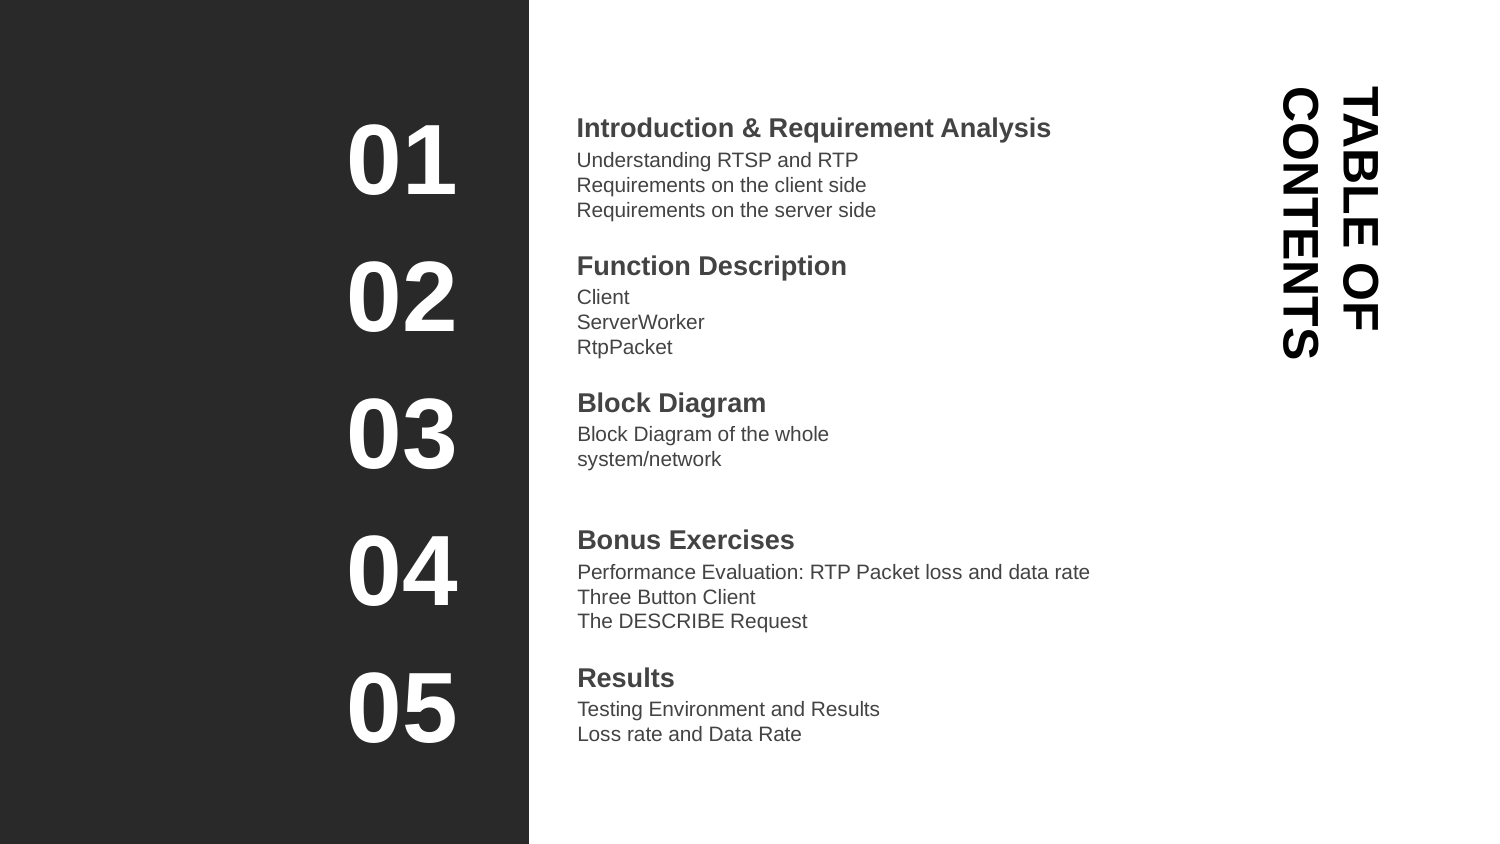

# Introduction & Requirement Analysis
01
Understanding RTSP and RTP
Requirements on the client side
Requirements on the server side

Function Description
02
Client
ServerWorker
RtpPacket
TABLE OF CONTENTS
Block Diagram
03
Block Diagram of the whole system/network
Bonus Exercises
04
Performance Evaluation: RTP Packet loss and data rate
Three Button Client
The DESCRIBE Request
Results
05
Testing Environment and Results
Loss rate and Data Rate